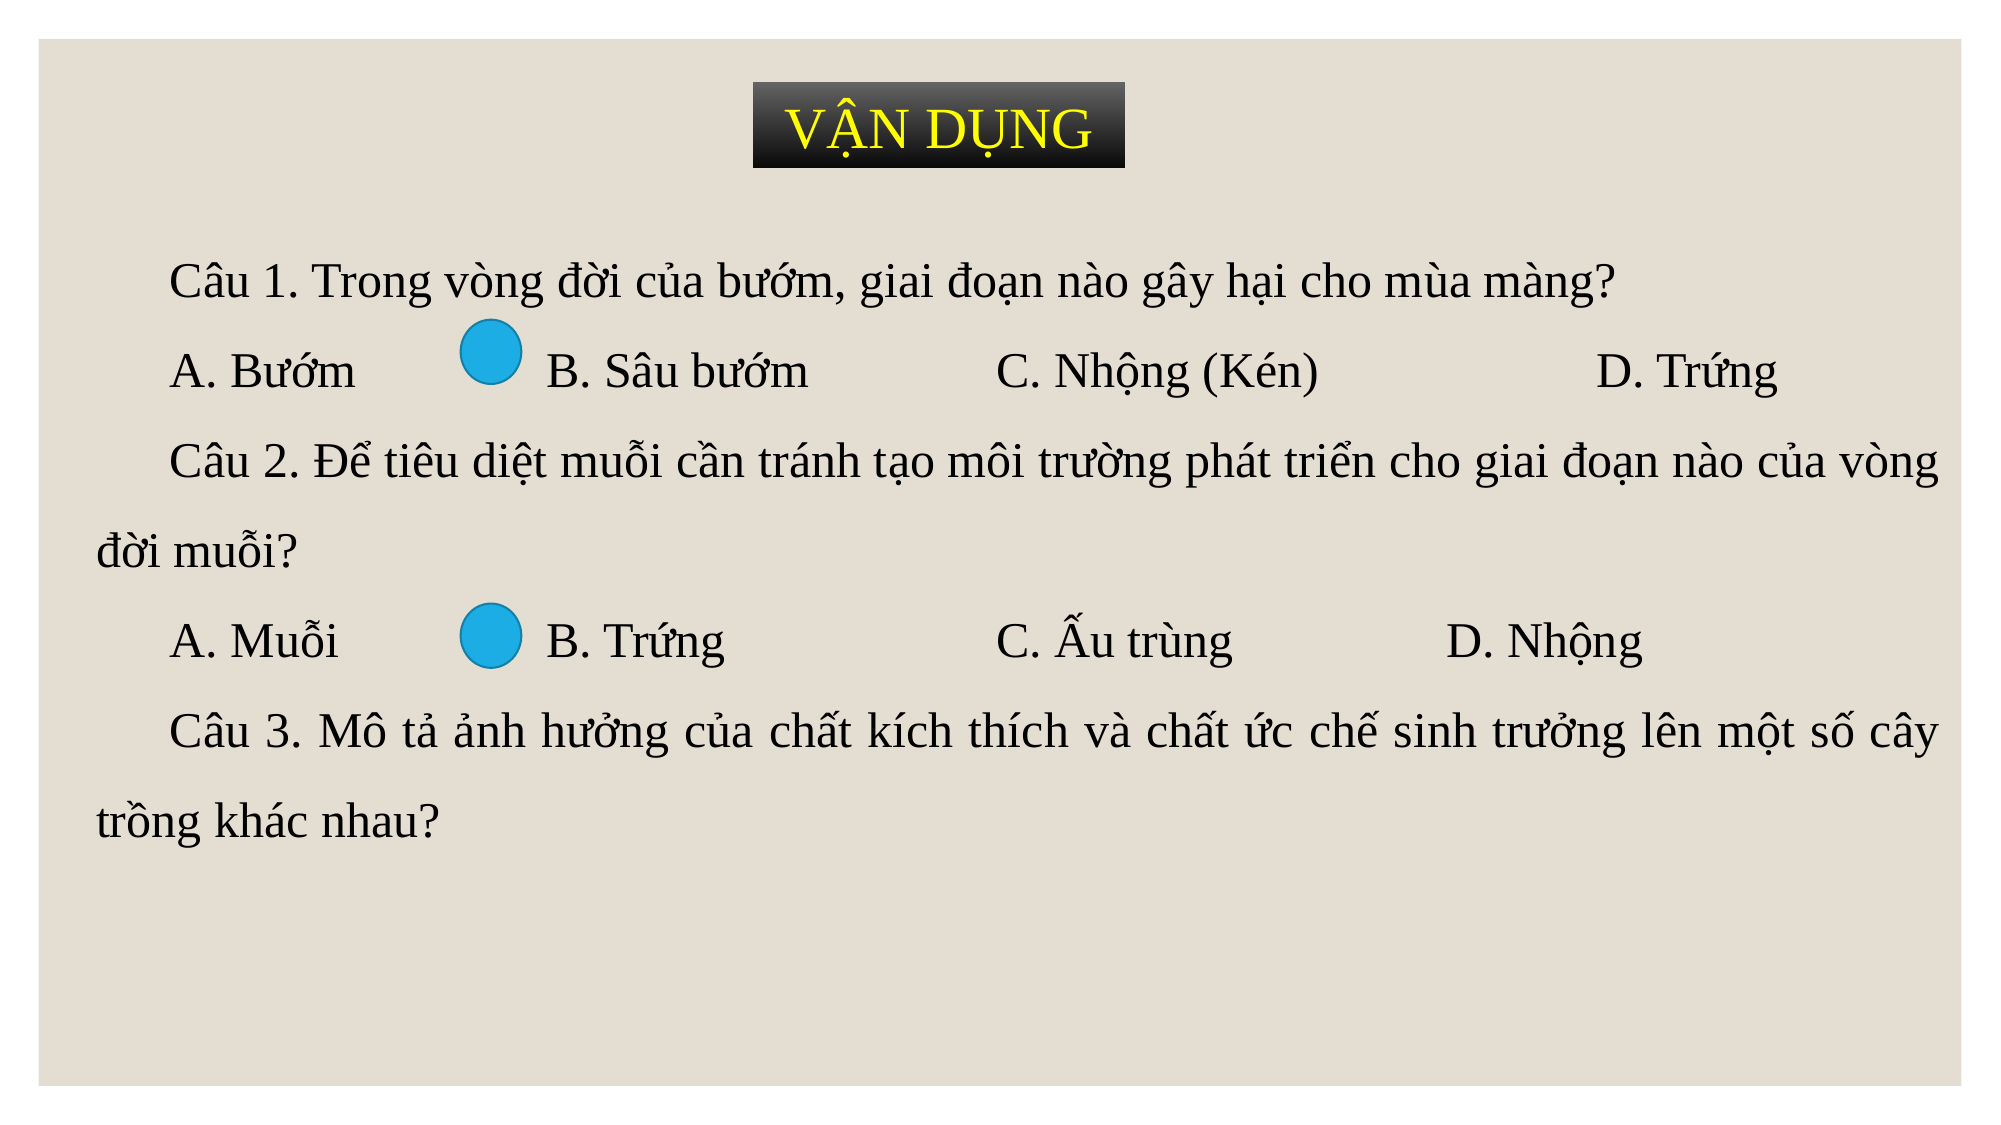

VẬN DỤNG
Câu 1. Trong vòng đời của bướm, giai đoạn nào gây hại cho mùa màng?
A. Bướm 		B. Sâu bướm		C. Nhộng (Kén)		D. Trứng
Câu 2. Để tiêu diệt muỗi cần tránh tạo môi trường phát triển cho giai đoạn nào của vòng đời muỗi?
A. Muỗi		B. Trứng		C. Ấu trùng		D. Nhộng
Câu 3. Mô tả ảnh hưởng của chất kích thích và chất ức chế sinh trưởng lên một số cây trồng khác nhau?